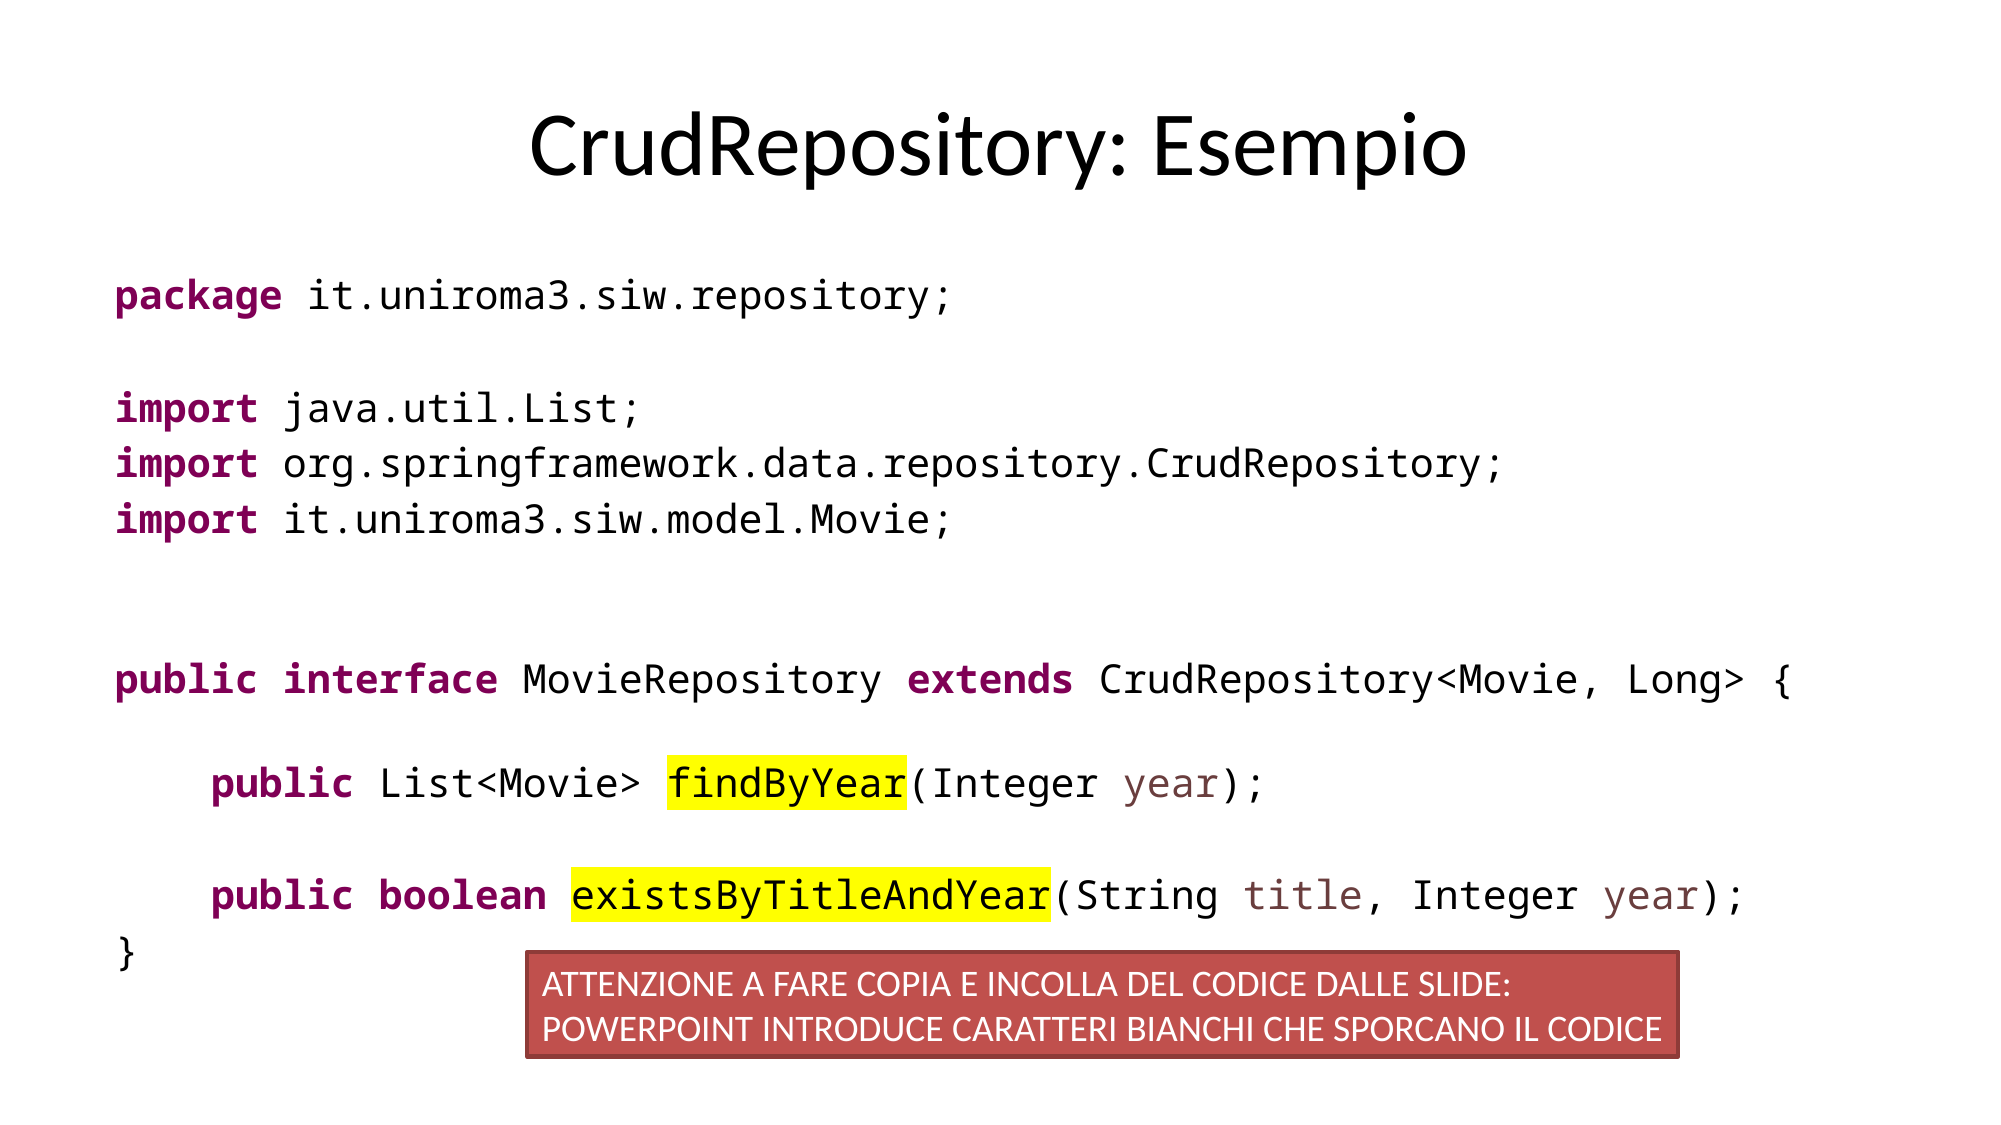

# CrudRepository: Esempio
package it.uniroma3.siw.repository;

import java.util.List;
import org.springframework.data.repository.CrudRepository;
import it.uniroma3.siw.model.Movie;

public interface MovieRepository extends CrudRepository<Movie, Long> {
    public List<Movie> findByYear(Integer year);

    public boolean existsByTitleAndYear(String title, Integer year);
}

ATTENZIONE A FARE COPIA E INCOLLA DEL CODICE DALLE SLIDE:
POWERPOINT INTRODUCE CARATTERI BIANCHI CHE SPORCANO IL CODICE